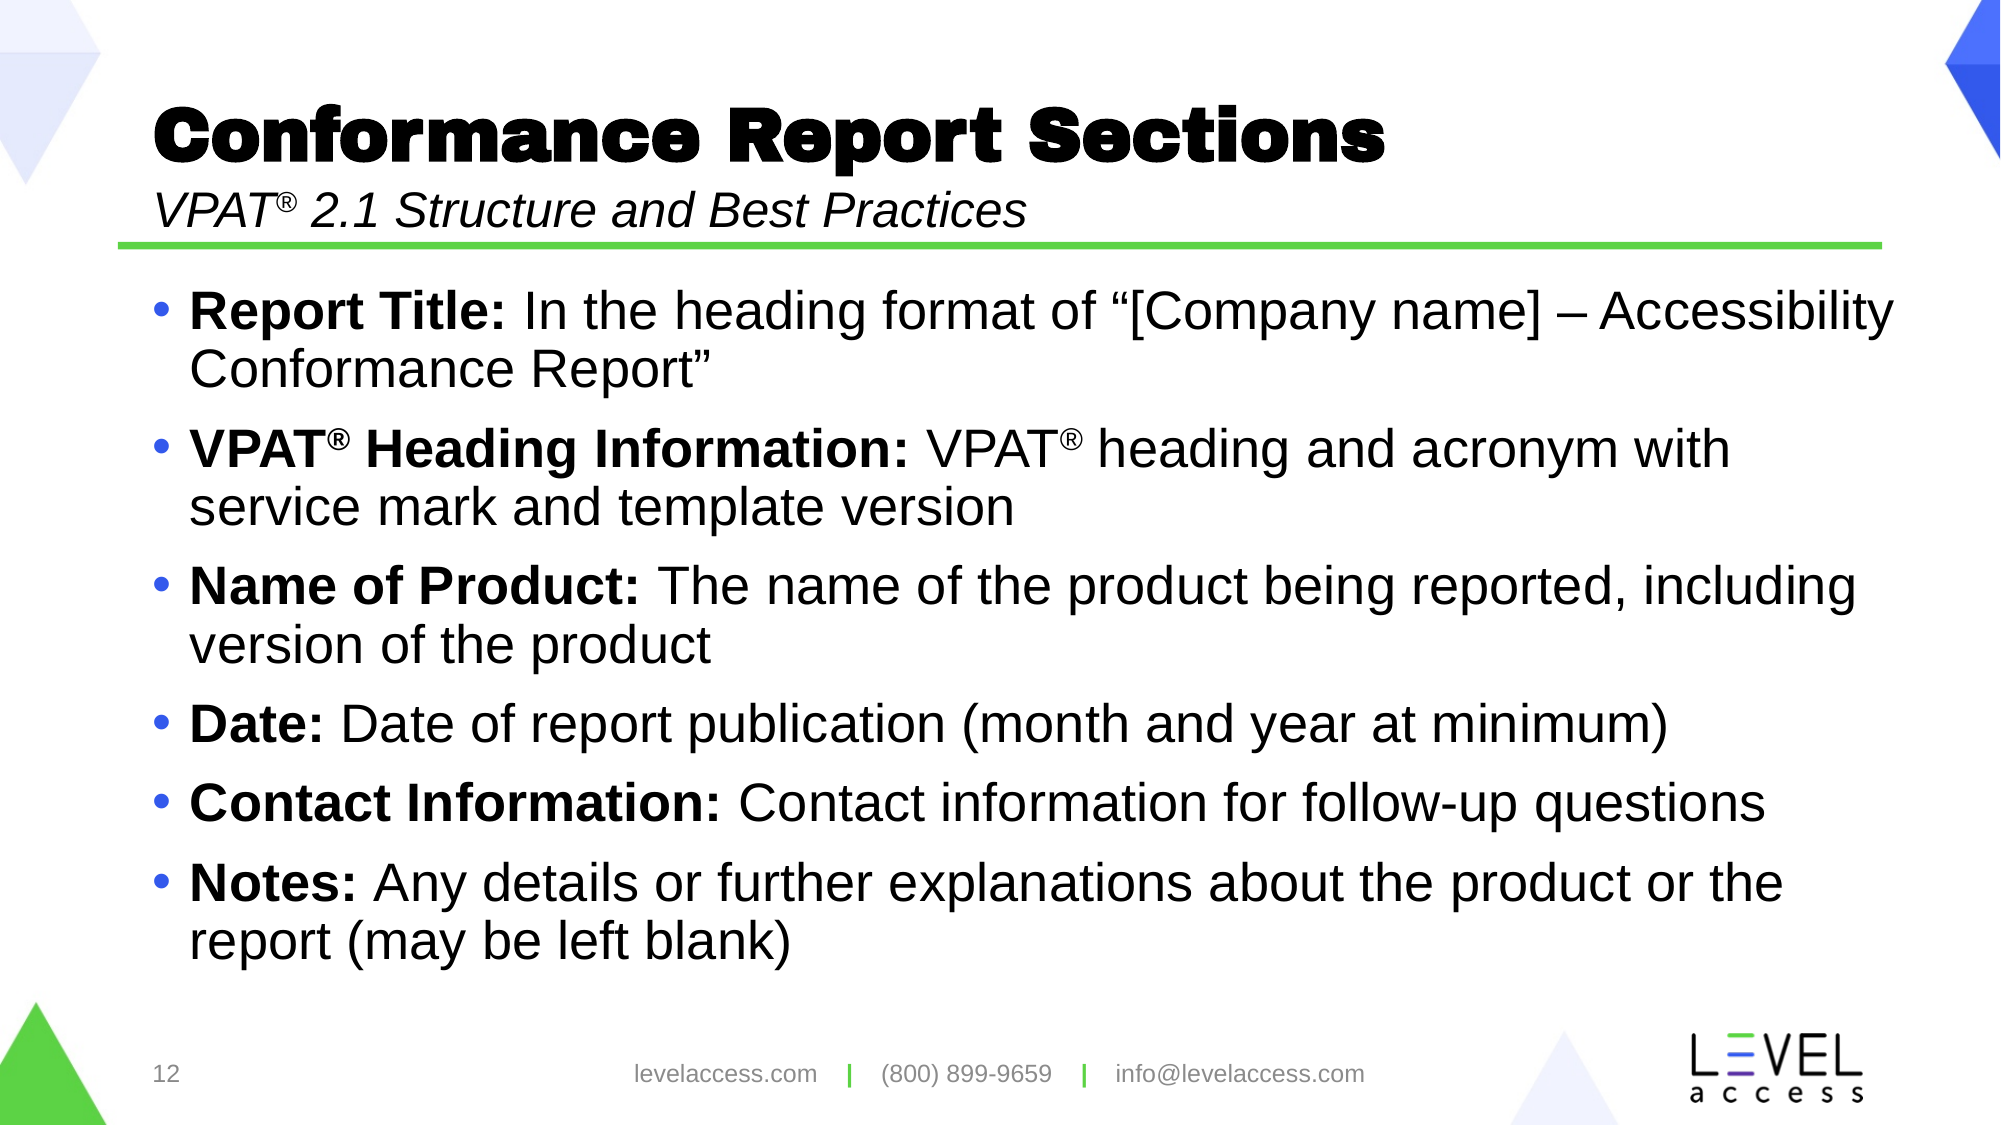

# Conformance Report Sections
VPAT® 2.1 Structure and Best Practices
Report Title: In the heading format of “[Company name] – Accessibility Conformance Report”
VPAT® Heading Information: VPAT® heading and acronym with service mark and template version
Name of Product: The name of the product being reported, including version of the product
Date: Date of report publication (month and year at minimum)
Contact Information: Contact information for follow-up questions
Notes: Any details or further explanations about the product or the report (may be left blank)
12